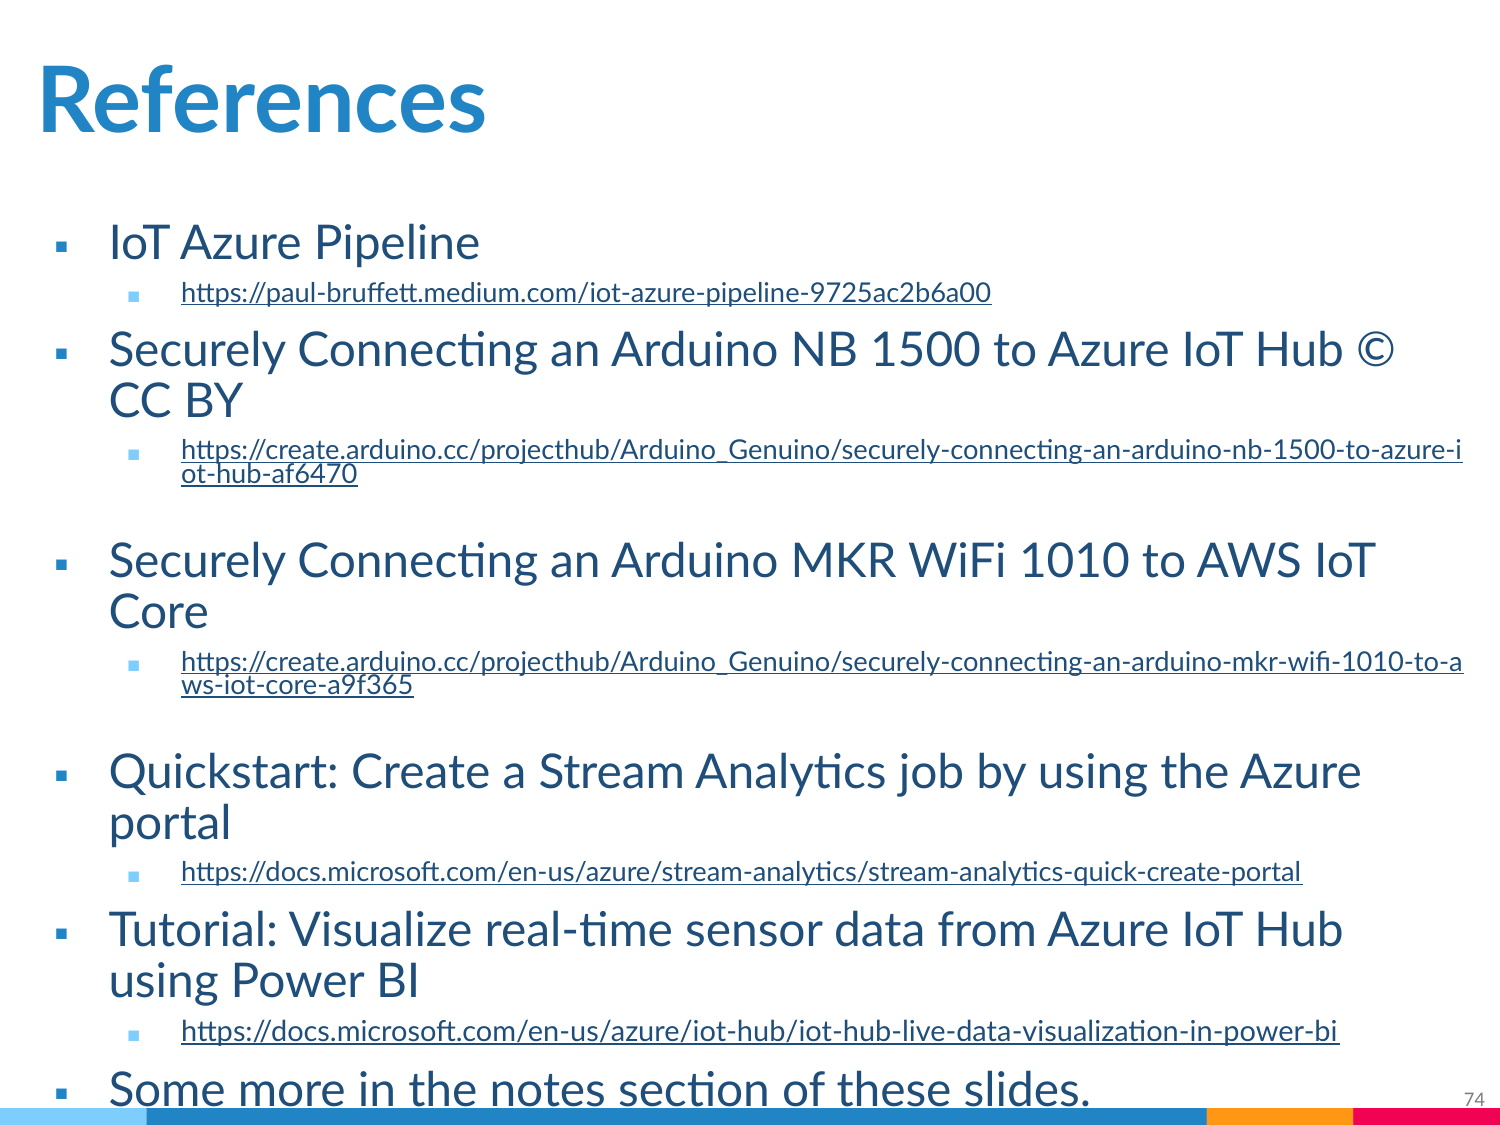

# References
IoT Azure Pipeline
https://paul-bruffett.medium.com/iot-azure-pipeline-9725ac2b6a00
Securely Connecting an Arduino NB 1500 to Azure IoT Hub © CC BY
https://create.arduino.cc/projecthub/Arduino_Genuino/securely-connecting-an-arduino-nb-1500-to-azure-iot-hub-af6470
Securely Connecting an Arduino MKR WiFi 1010 to AWS IoT Core
https://create.arduino.cc/projecthub/Arduino_Genuino/securely-connecting-an-arduino-mkr-wifi-1010-to-aws-iot-core-a9f365
Quickstart: Create a Stream Analytics job by using the Azure portal
https://docs.microsoft.com/en-us/azure/stream-analytics/stream-analytics-quick-create-portal
Tutorial: Visualize real-time sensor data from Azure IoT Hub using Power BI
https://docs.microsoft.com/en-us/azure/iot-hub/iot-hub-live-data-visualization-in-power-bi
Some more in the notes section of these slides.

74